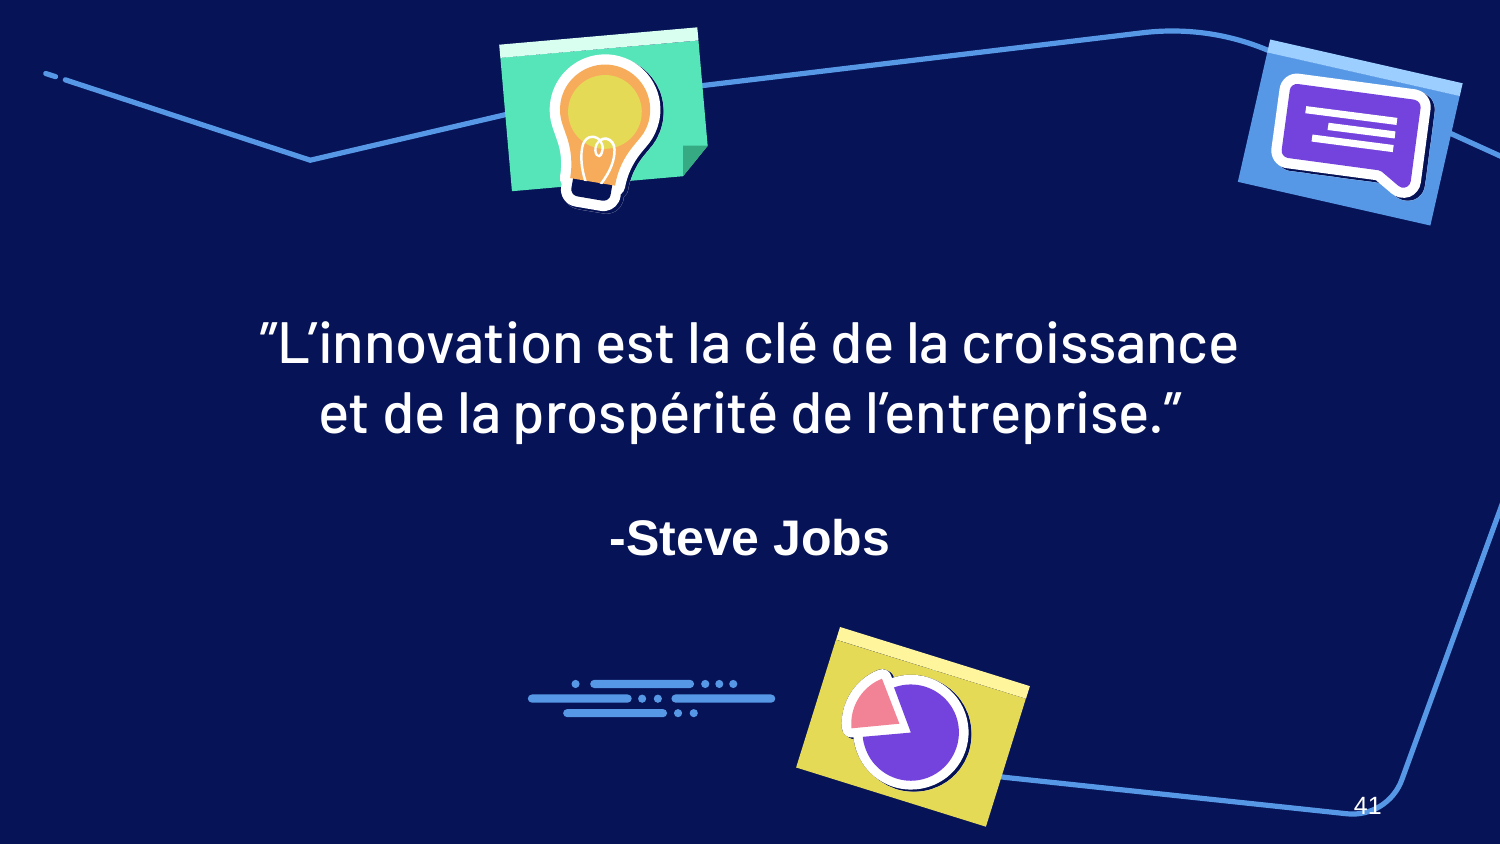

”L’innovation est la clé de la croissance et de la prospérité de l’entreprise.”
# -Steve Jobs

41